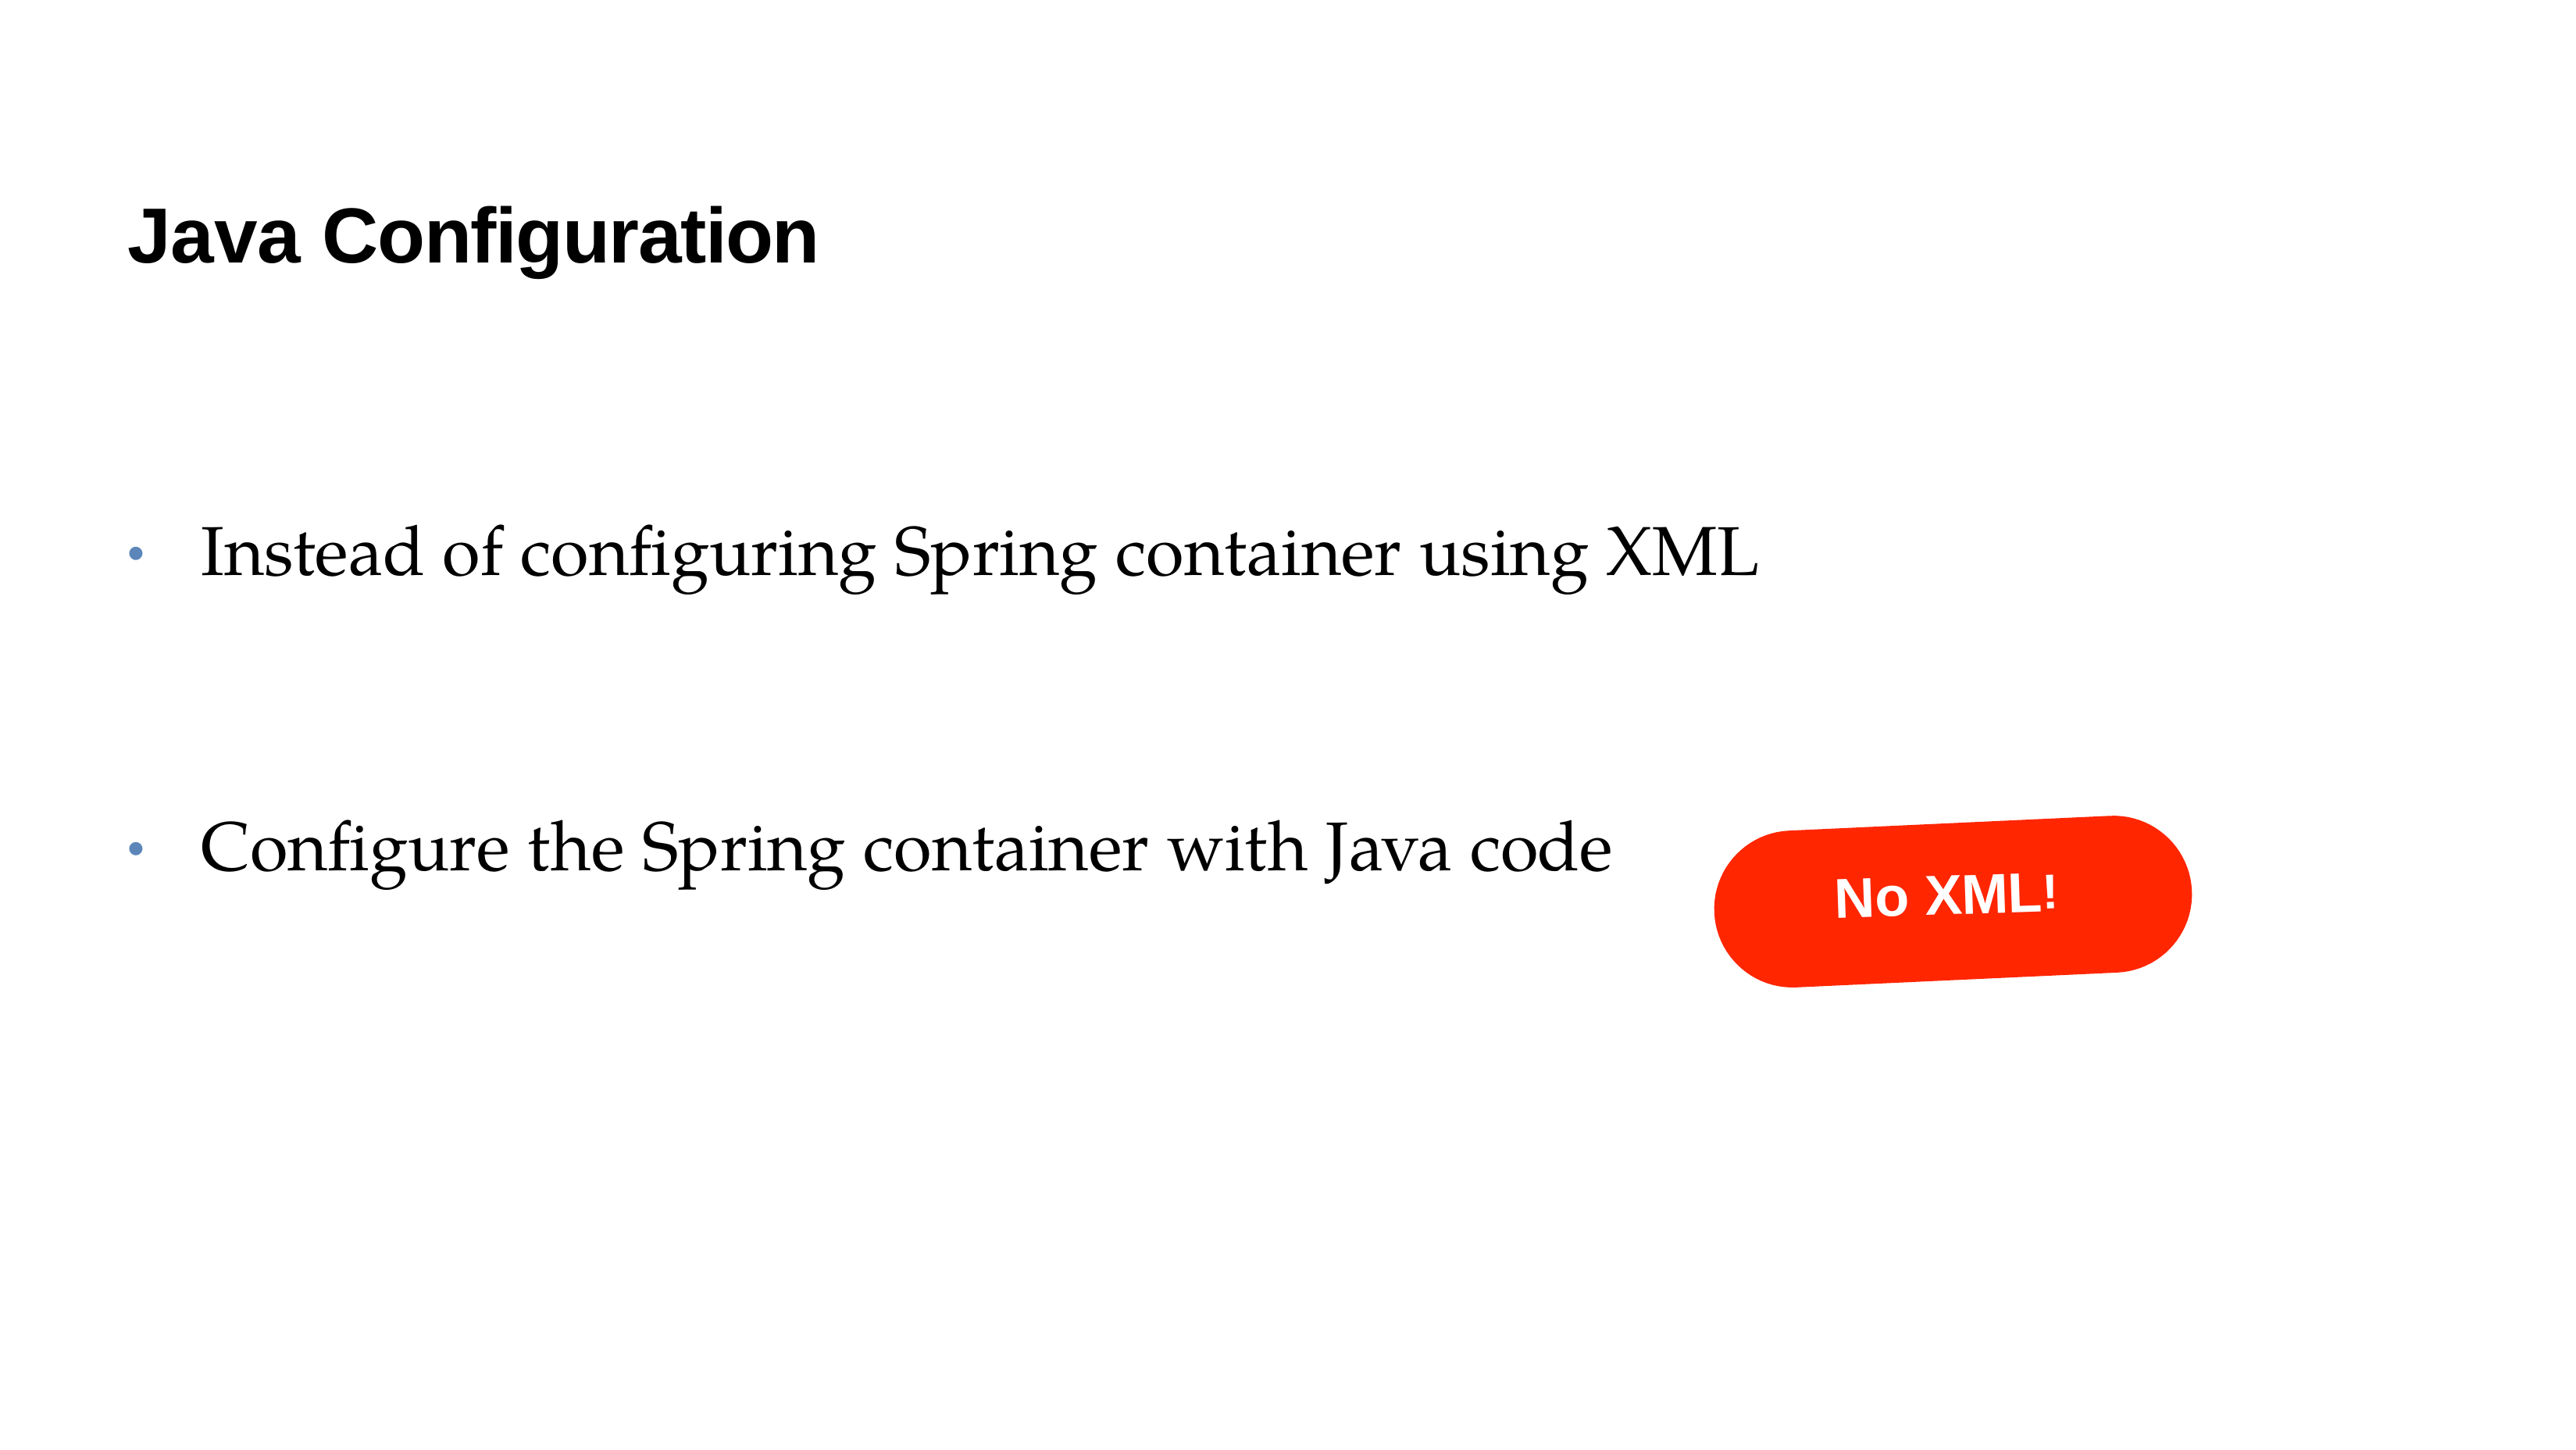

# Java Configuration
Instead of configuring Spring container using XML
•
Configure the Spring container with Java code
•

No XML!